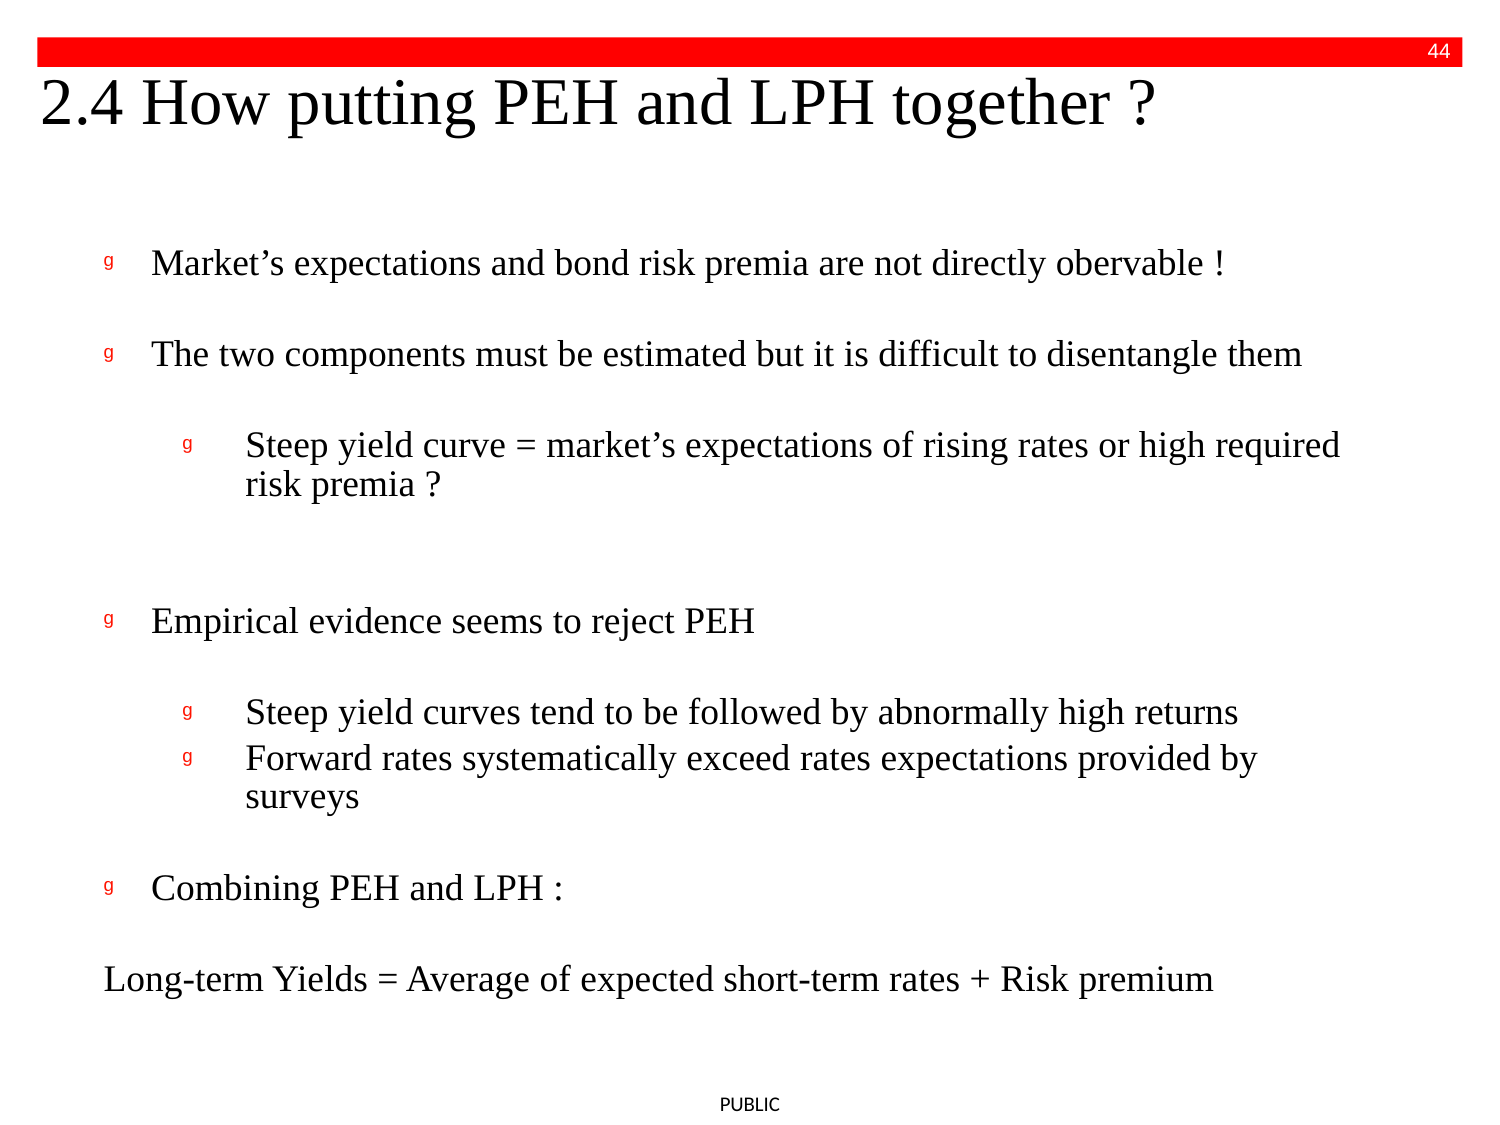

2.4 How putting PEH and LPH together ?

Market’s expectations and bond risk premia are not directly obervable !

The two components must be estimated but it is difficult to disentangle them

Steep yield curve = market’s expectations of rising rates or high required risk premia ?

Empirical evidence seems to reject PEH

Steep yield curves tend to be followed by abnormally high returns
Forward rates systematically exceed rates expectations provided by surveys

Combining PEH and LPH :

Long-term Yields = Average of expected short-term rates + Risk premium